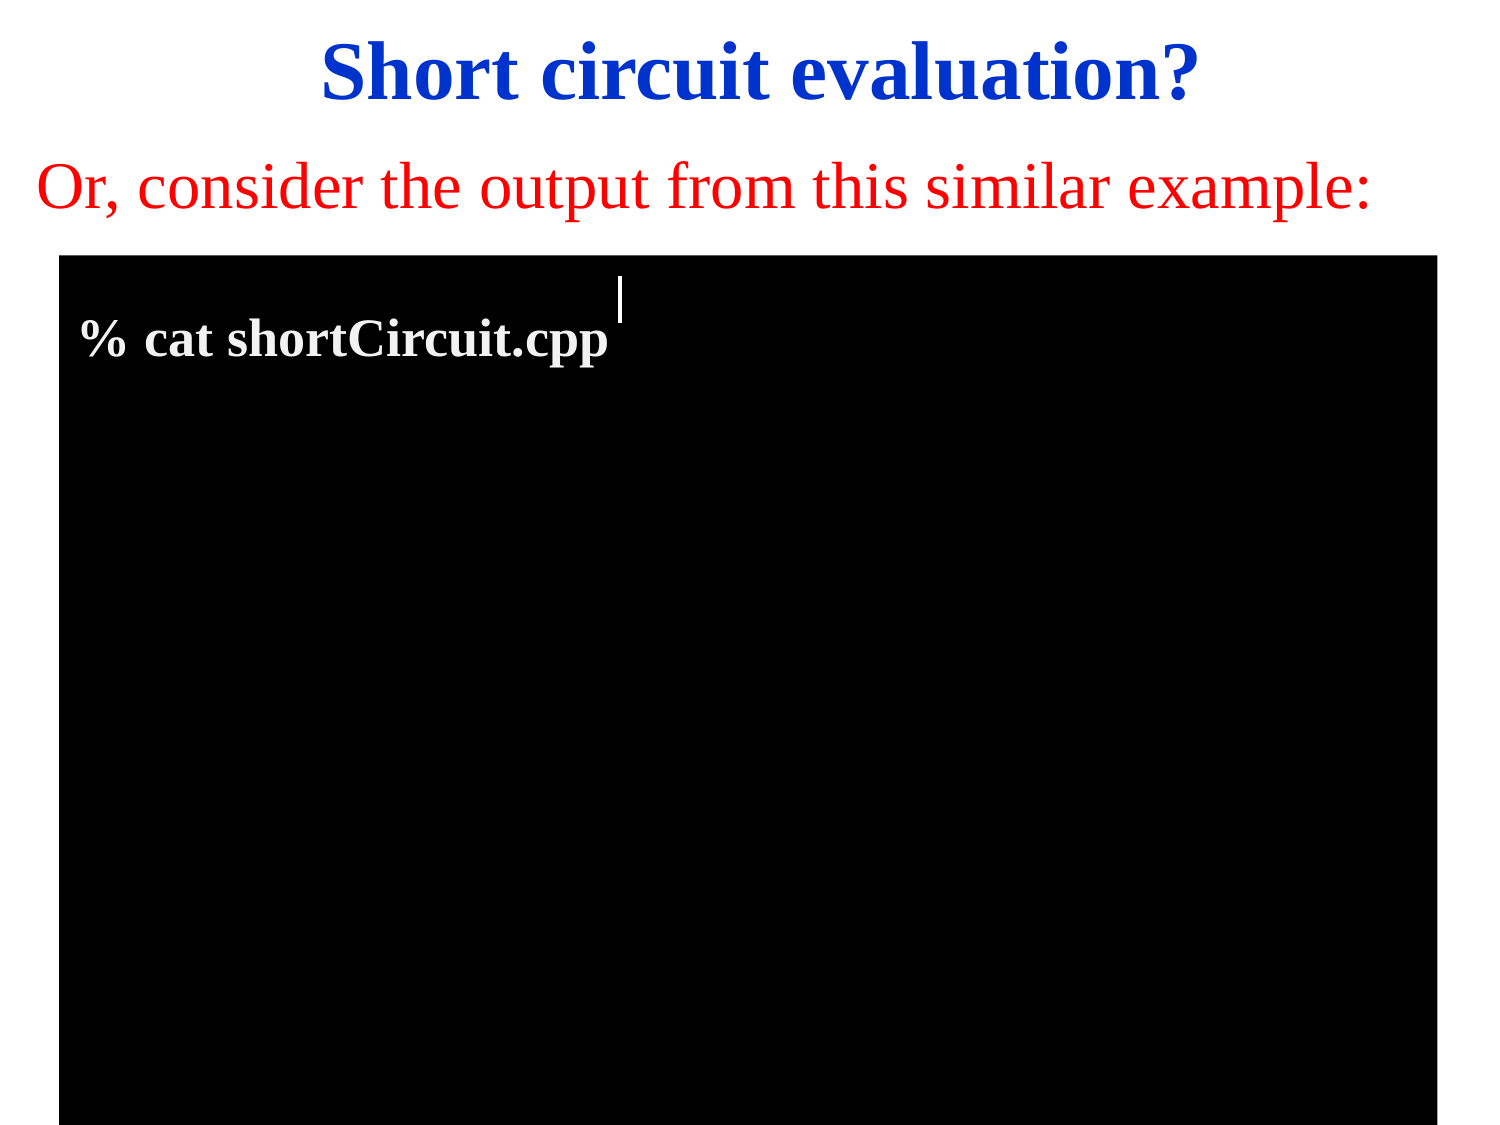

Short circuit evaluation?

Or, consider the output from this similar example:

   % cat shortCircuit.cpp
   bool A(); return true; }
   bool B() {; return true; }
   bool C() {; return false; }
   bool D() {; return whatever; }
   bool () {  return A() && B() && C() && D(); }
   main()  {  if(; }
   % g++ -o shortCircuit.cpp
   % ./   A
   B
   C
   %